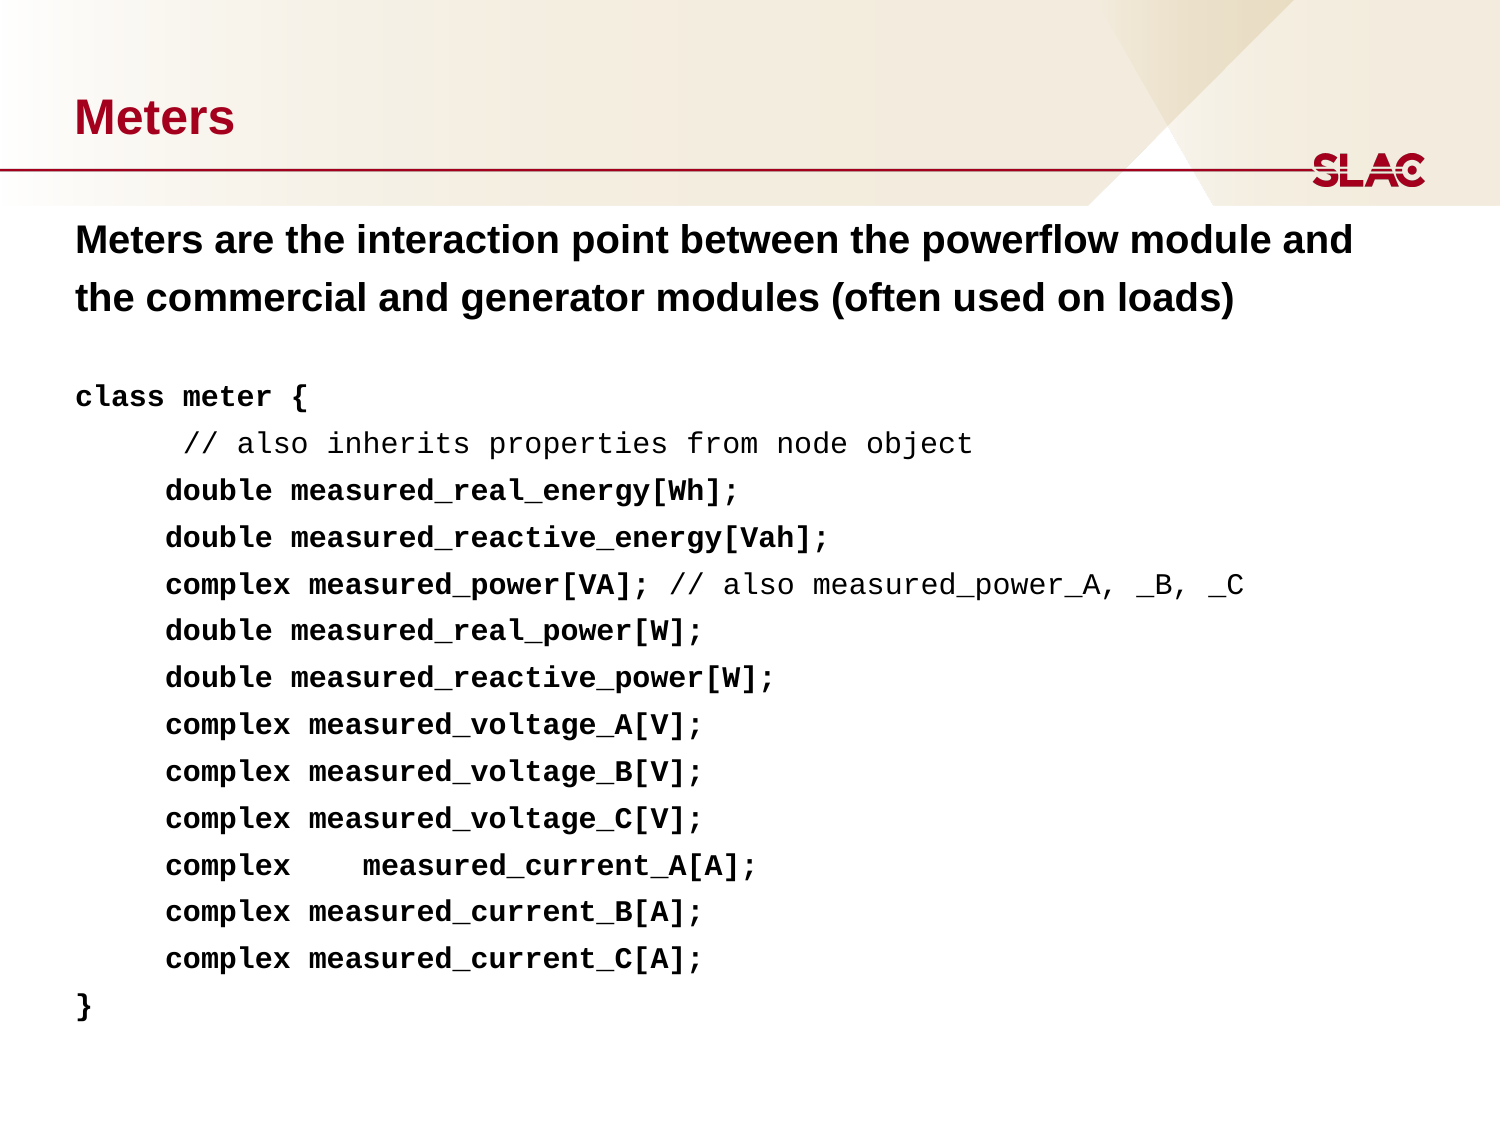

# Meters
Meters are the interaction point between the powerflow module and the commercial and generator modules (often used on loads)

class meter {
	 // also inherits properties from node object
	double measured_real_energy[Wh];
	double measured_reactive_energy[Vah];
	complex measured_power[VA]; // also measured_power_A, _B, _C
	double measured_real_power[W];
	double measured_reactive_power[W];
	complex measured_voltage_A[V];
	complex measured_voltage_B[V];
	complex measured_voltage_C[V];
	complex	 measured_current_A[A];
	complex measured_current_B[A];
	complex measured_current_C[A];
}